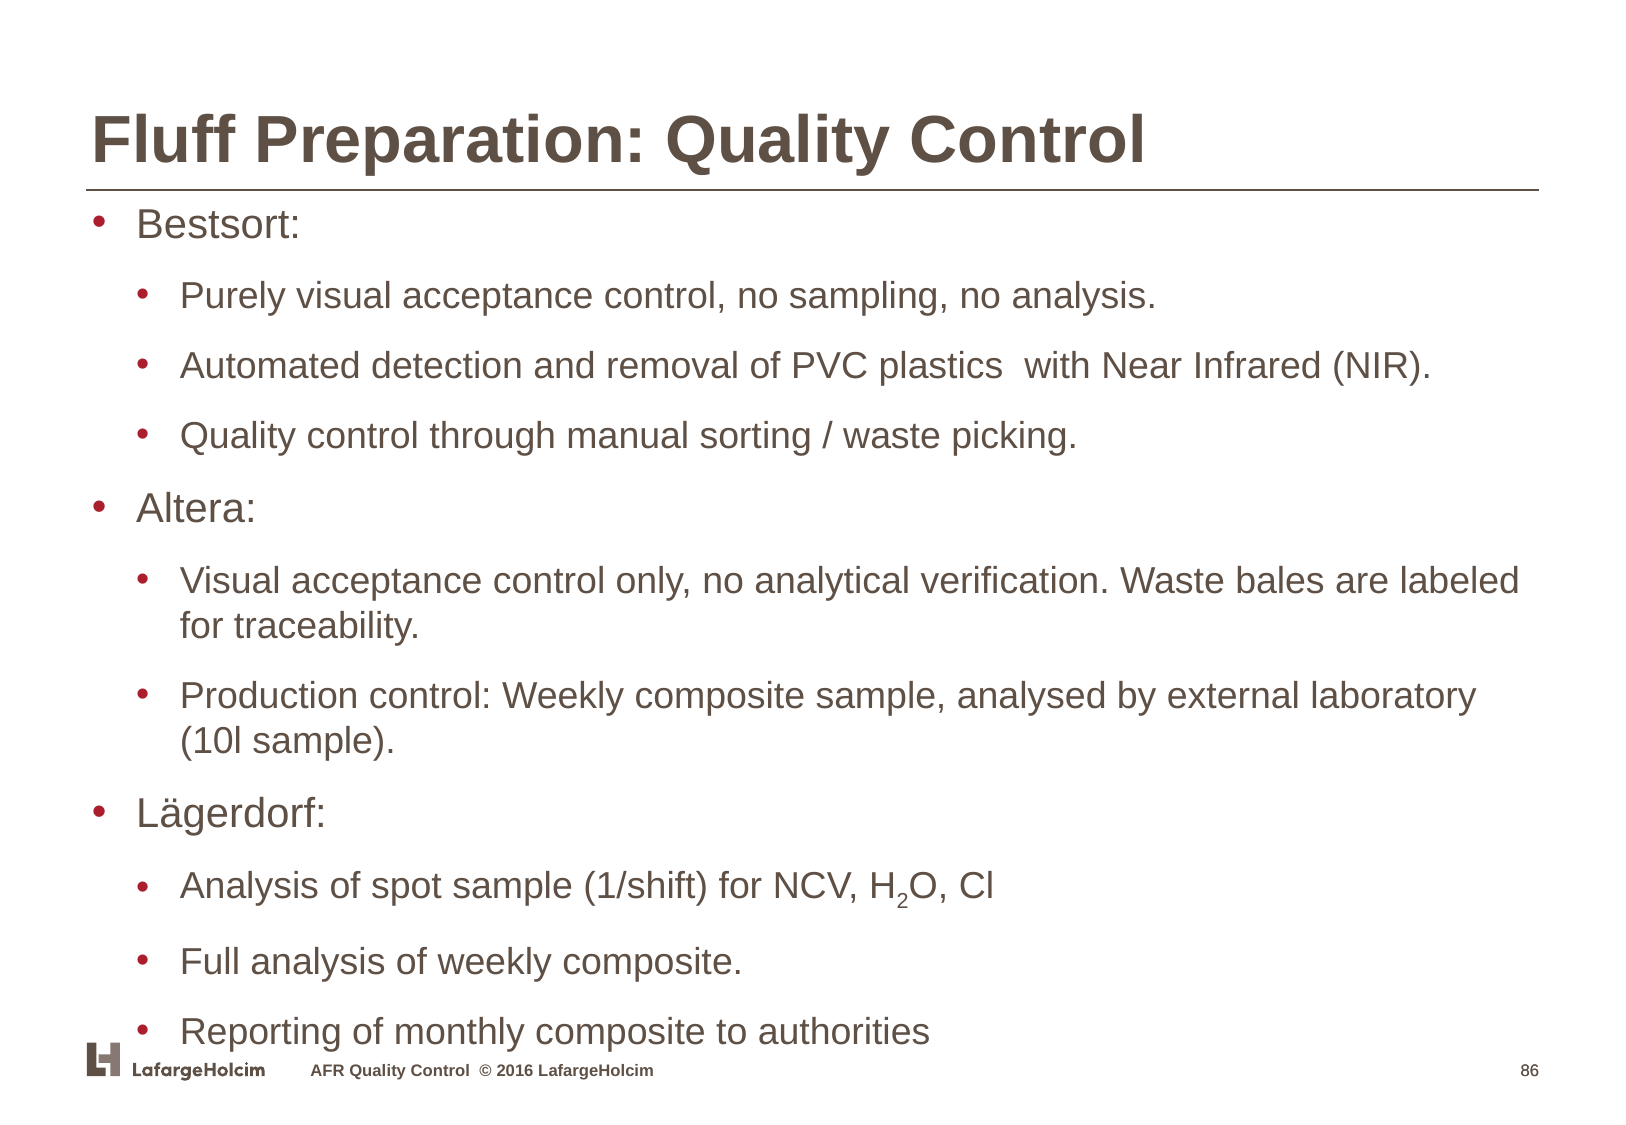

Fluff Preparation: Quality Control
Bestsort:
Purely visual acceptance control, no sampling, no analysis.
Automated detection and removal of PVC plastics  with Near Infrared (NIR).
Quality control through manual sorting / waste picking.
Altera:
Visual acceptance control only, no analytical verification. Waste bales are labeled for traceability.
Production control: Weekly composite sample, analysed by external laboratory (10l sample).
Lägerdorf:
Analysis of spot sample (1/shift) for NCV, H2O, Cl
Full analysis of weekly composite.
Reporting of monthly composite to authorities

AFR Quality Control  © 2016 LafargeHolcim
86
86